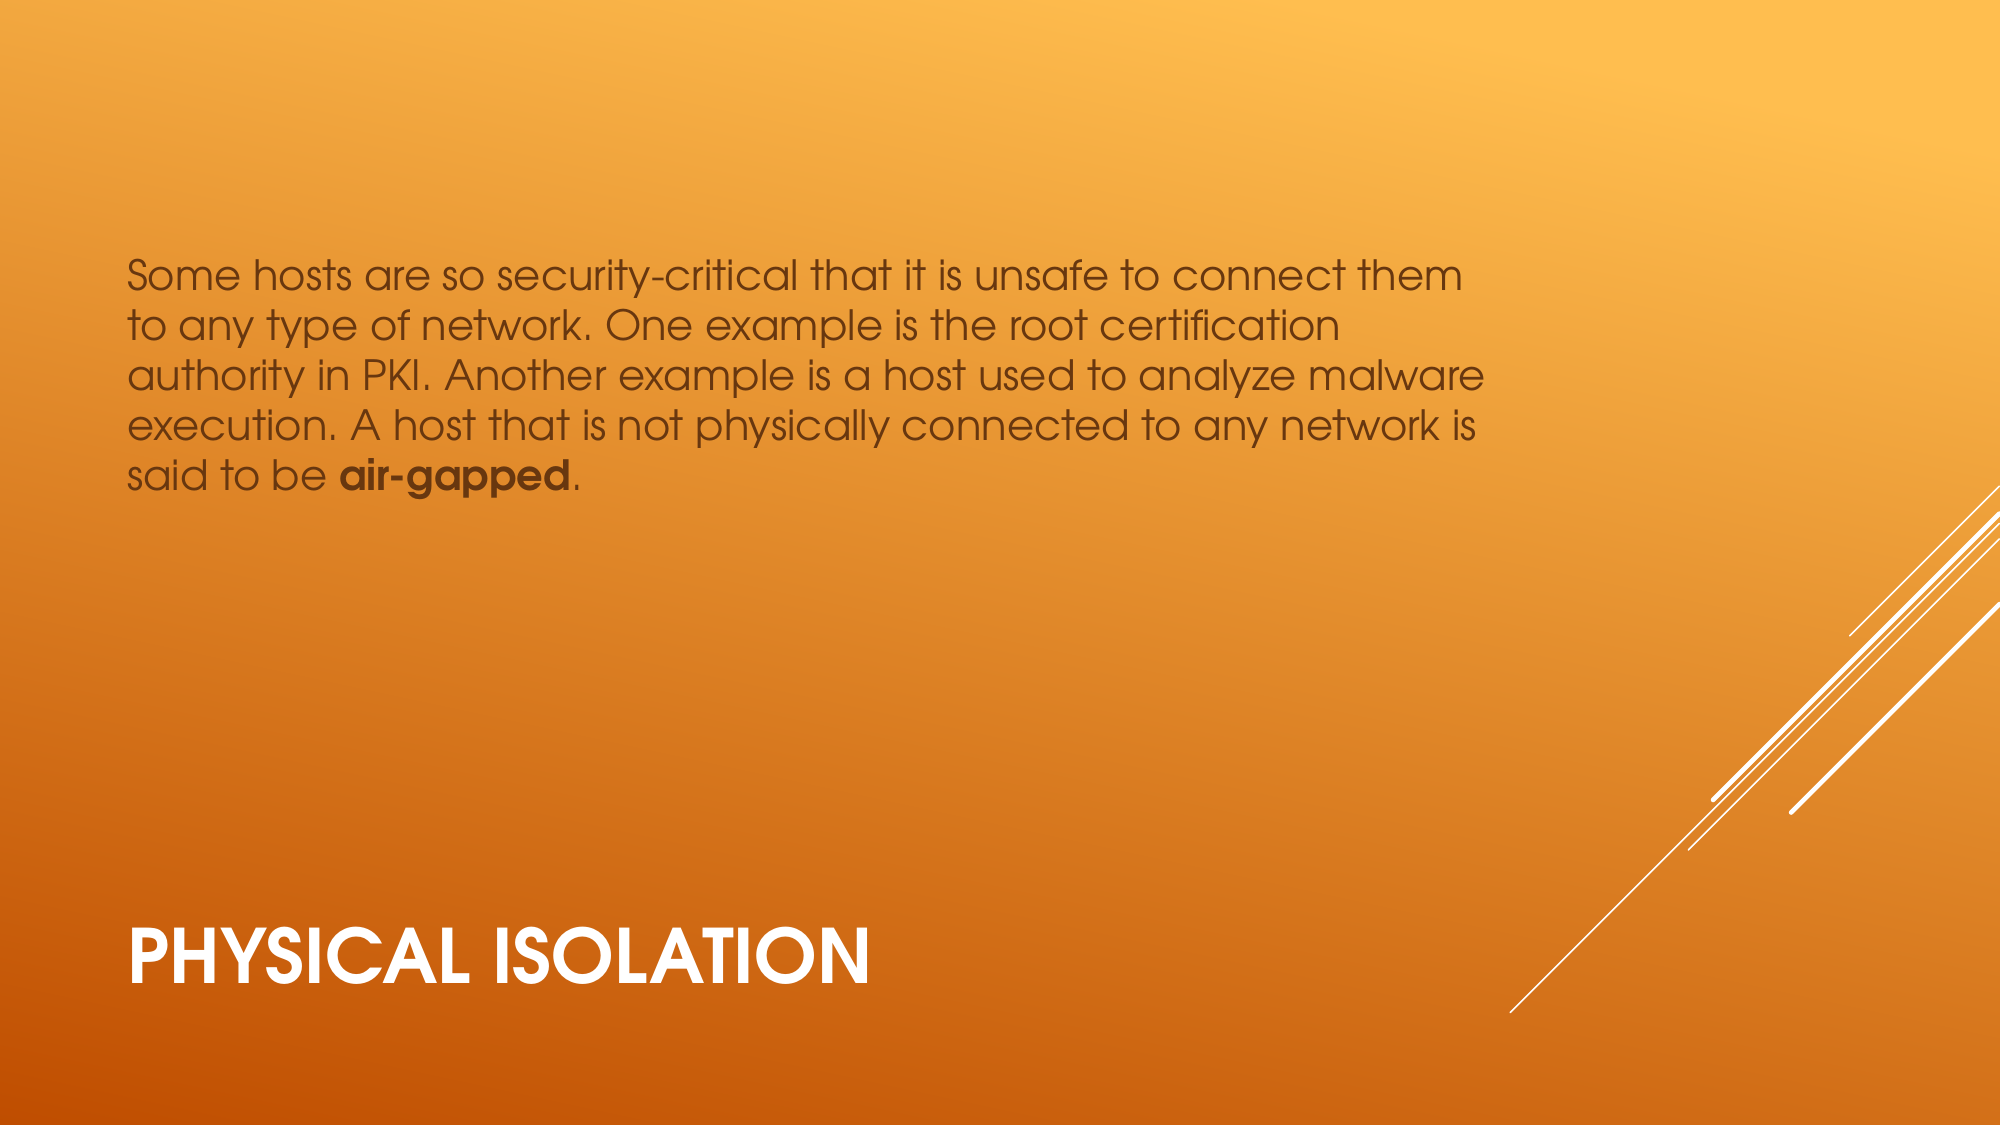

Some hosts are so security-critical that it is unsafe to connect them to any type of network. One example is the root certification authority in PKI. Another example is a host used to analyze malware execution. A host that is not physically connected to any network is said to be air-gapped.

# Physical Isolation